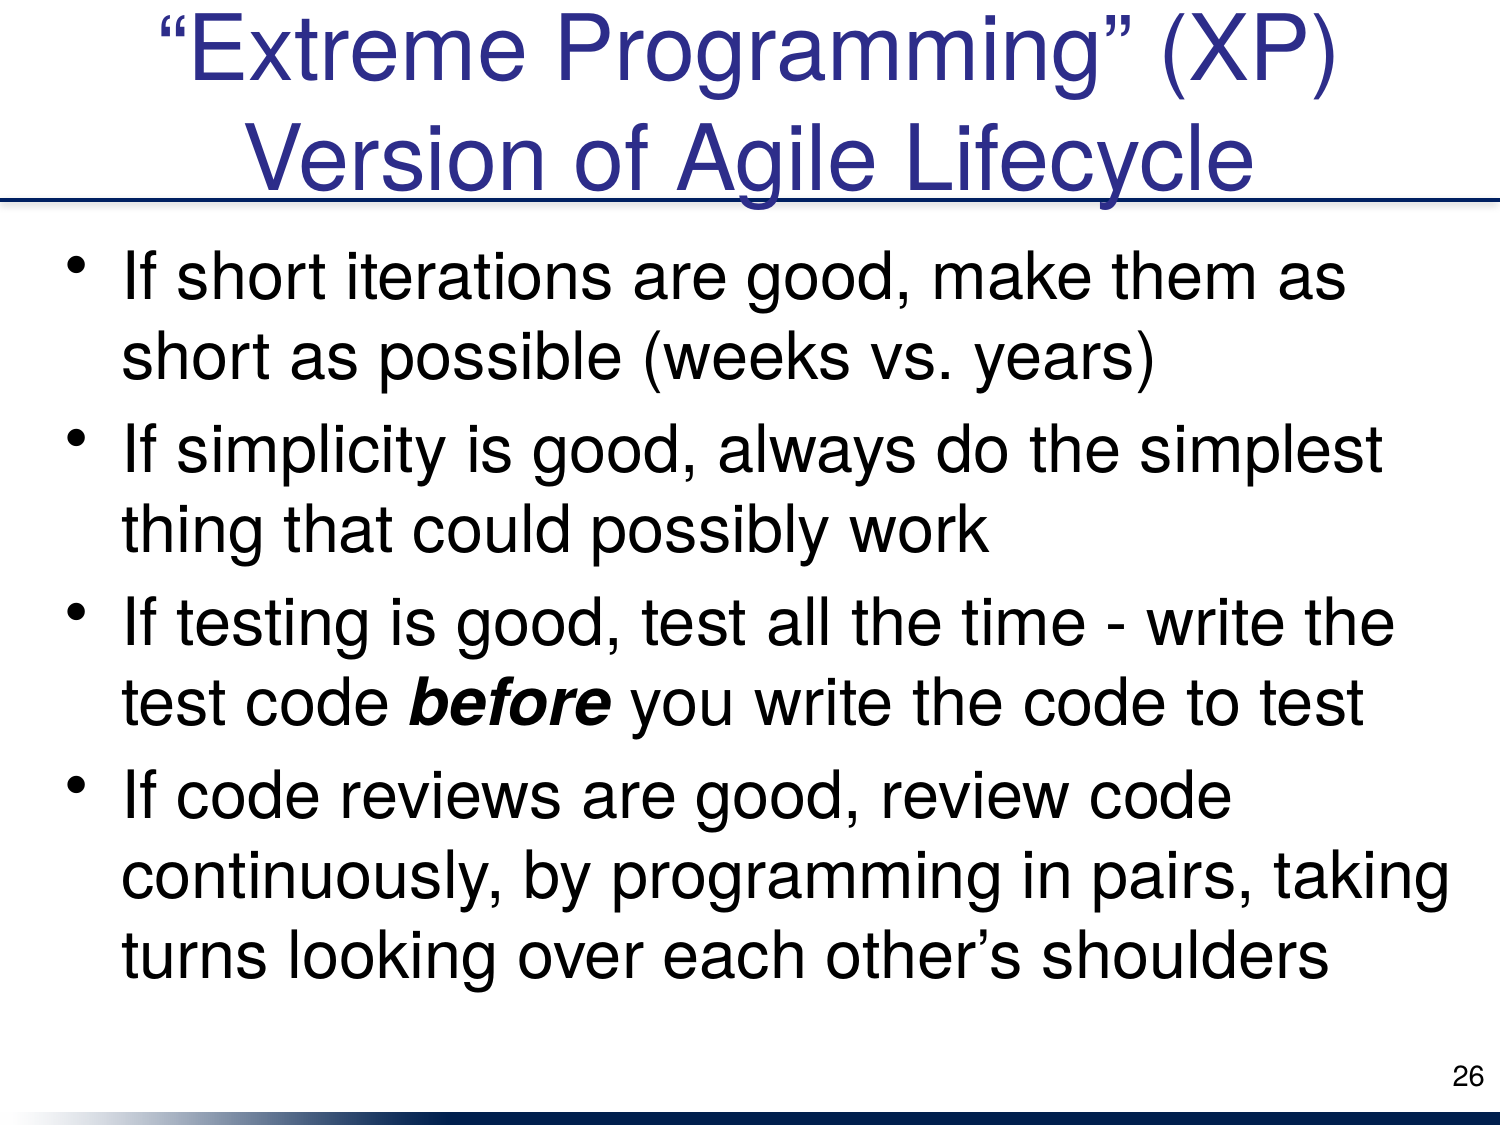

# “Extreme Programming” (XP) Version of Agile Lifecycle
If short iterations are good, make them as short as possible (weeks vs. years)
If simplicity is good, always do the simplest thing that could possibly work
If testing is good, test all the time - write the test code before you write the code to test
If code reviews are good, review code continuously, by programming in pairs, taking turns looking over each other’s shoulders
26